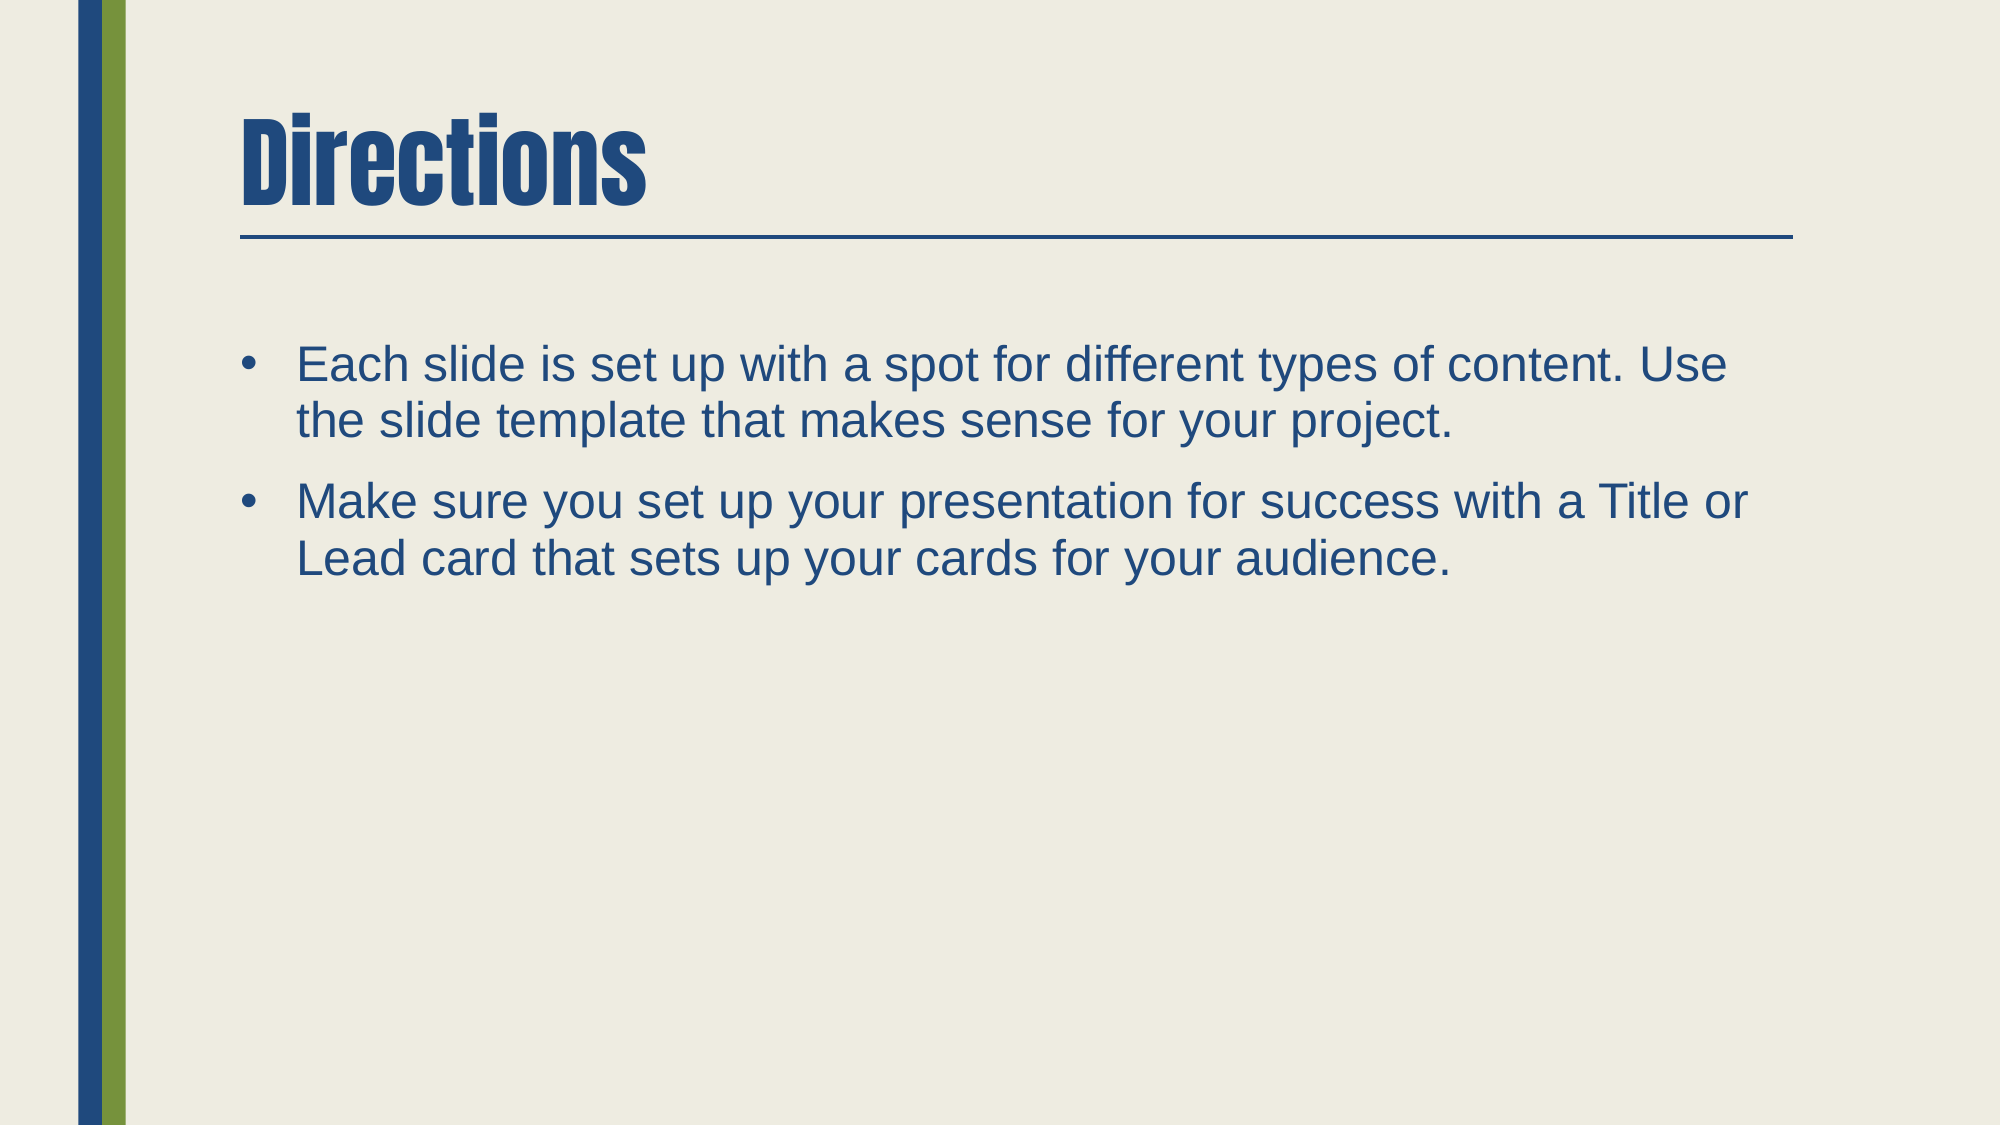

# Directions

Each slide is set up with a spot for different types of content. Use the slide template that makes sense for your project.
Make sure you set up your presentation for success with a Title or Lead card that sets up your cards for your audience.